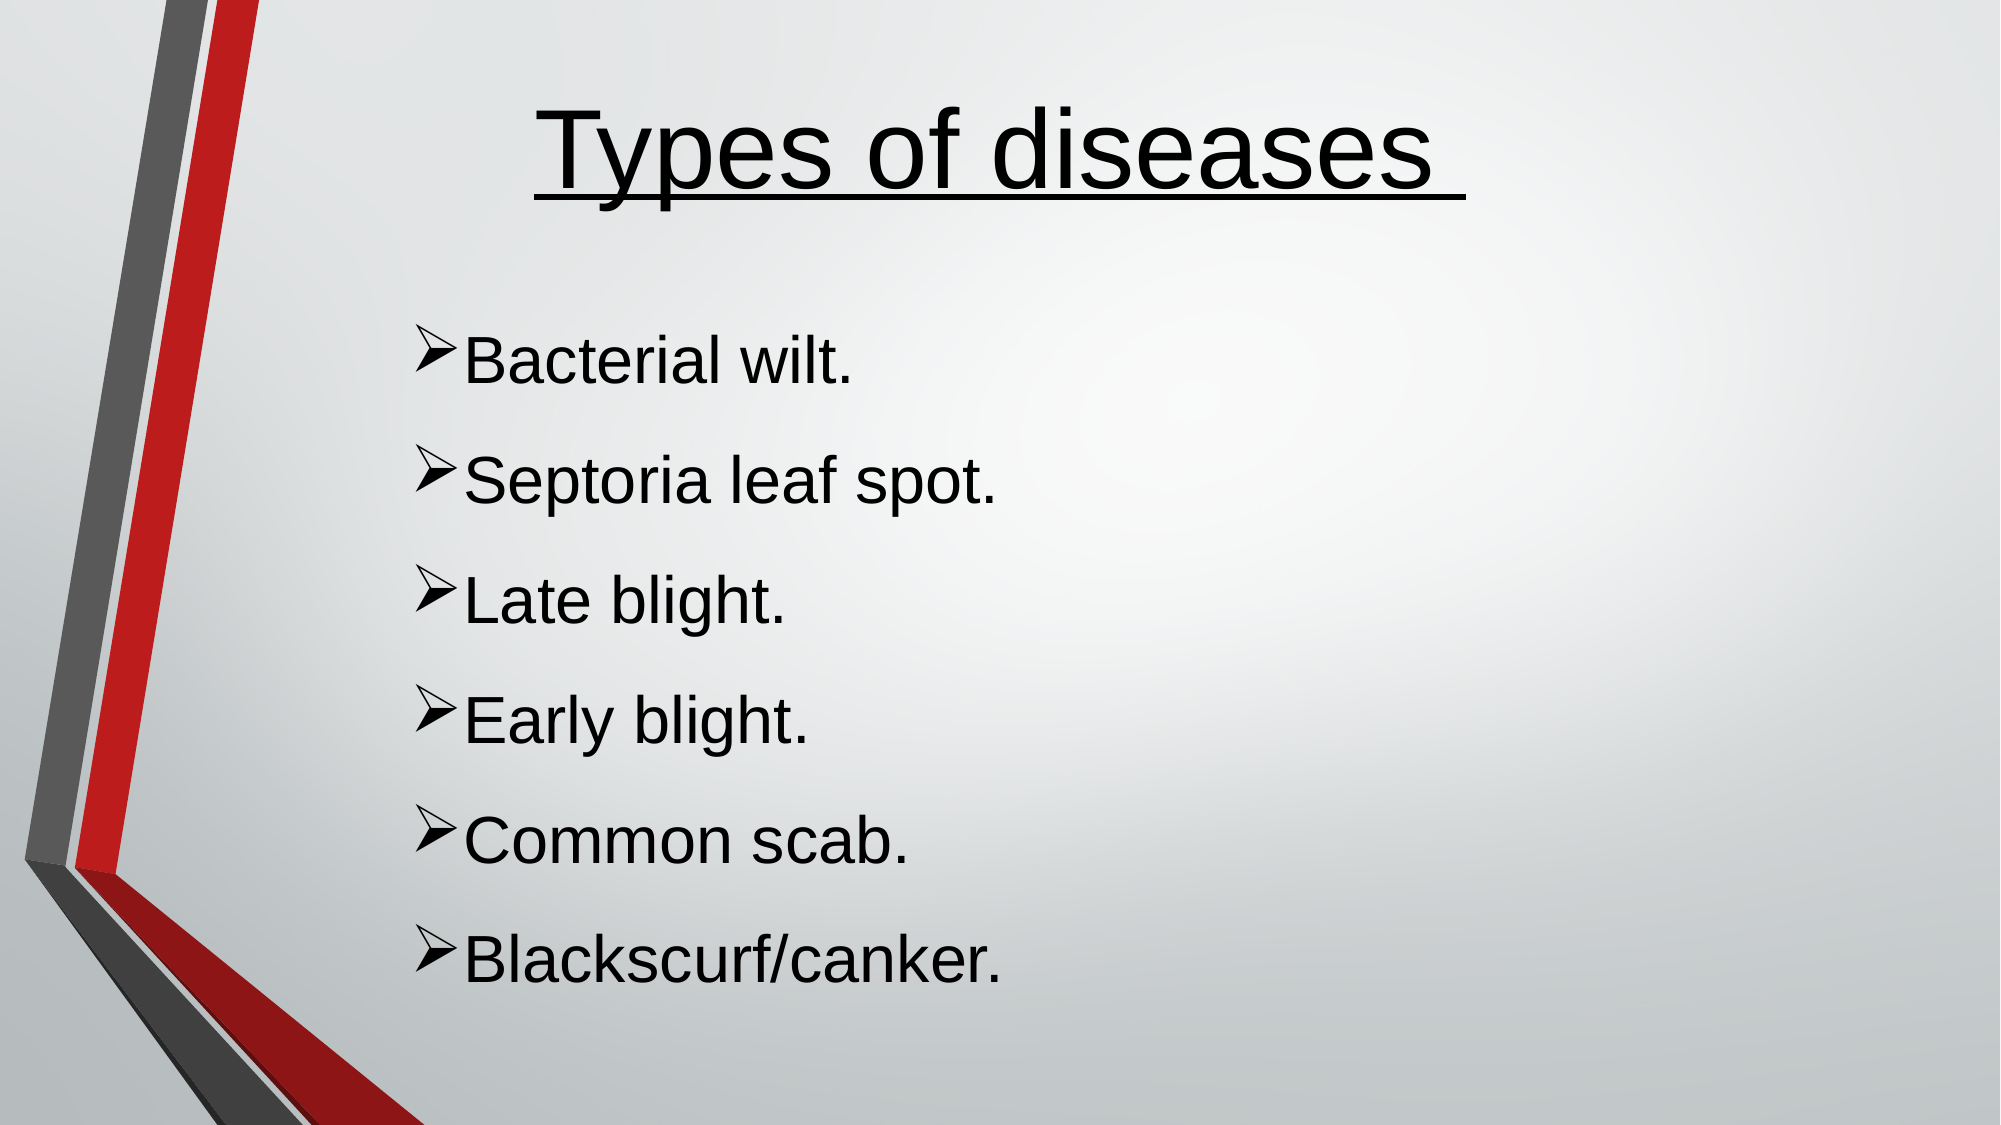

Types of diseases
Bacterial wilt.
Septoria leaf spot.
Late blight.
Early blight.
Common scab.
Blackscurf/canker.